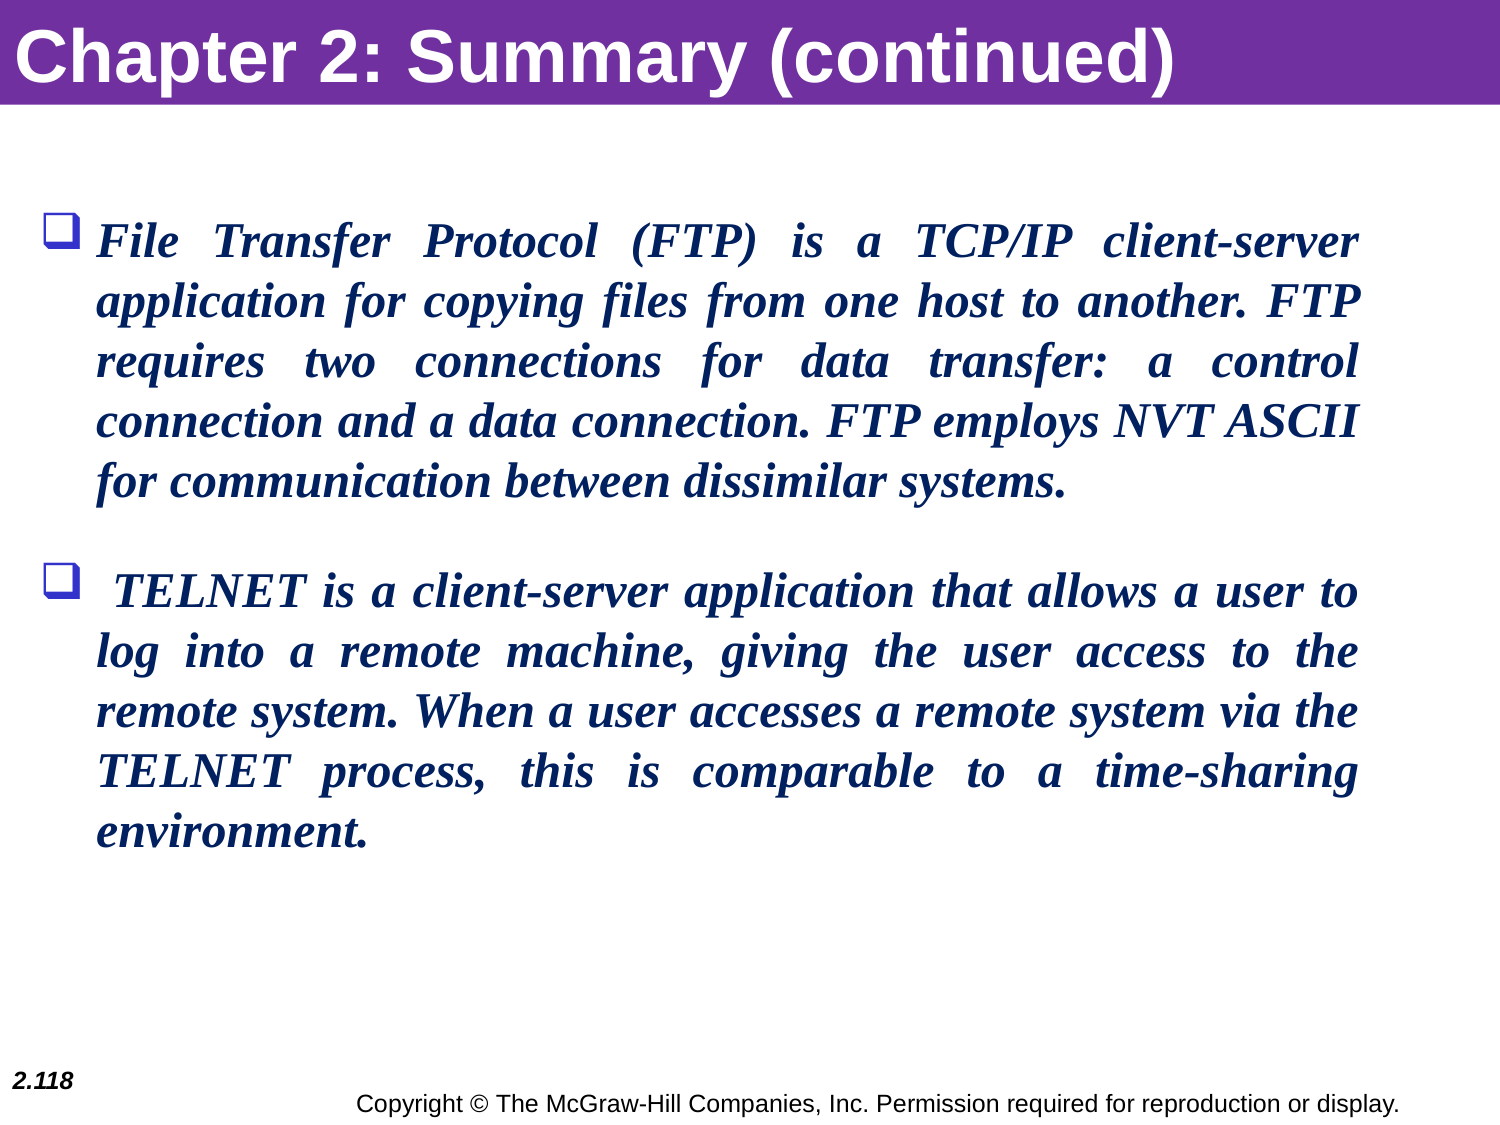

Chapter 2: Summary (continued)
File Transfer Protocol (FTP) is a TCP/IP client-server application for copying files from one host to another. FTP requires two connections for data transfer: a control connection and a data connection. FTP employs NVT ASCII for communication between dissimilar systems.
 TELNET is a client-server application that allows a user to log into a remote machine, giving the user access to the remote system. When a user accesses a remote system via the TELNET process, this is comparable to a time-sharing environment.

2.118